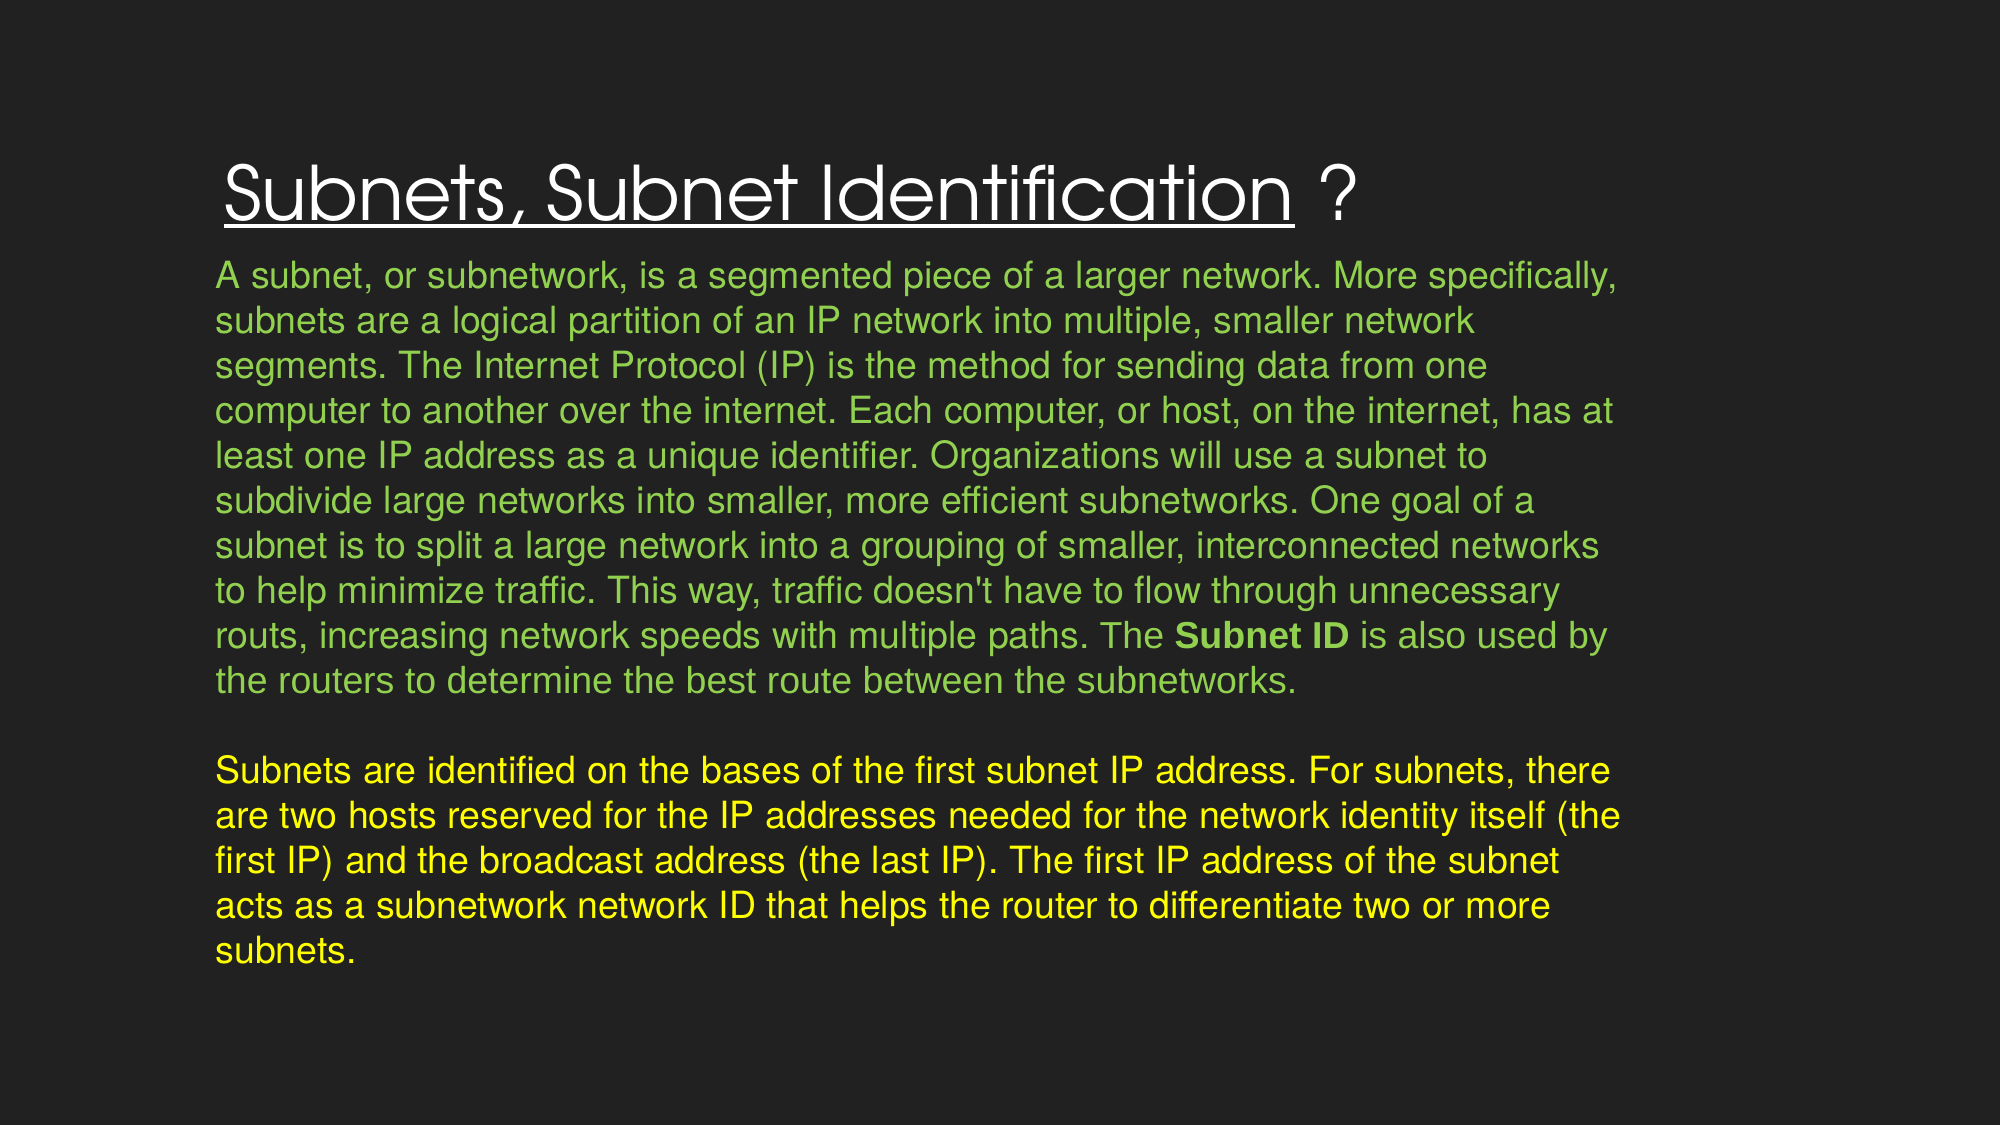

Subnets, Subnet Identification ?
A subnet, or subnetwork, is a segmented piece of a larger network. More specifically, subnets are a logical partition of an IP network into multiple, smaller network segments. The Internet Protocol (IP) is the method for sending data from one computer to another over the internet. Each computer, or host, on the internet, has at least one IP address as a unique identifier. Organizations will use a subnet to subdivide large networks into smaller, more efficient subnetworks. One goal of a subnet is to split a large network into a grouping of smaller, interconnected networks to help minimize traffic. This way, traffic doesn't have to flow through unnecessary routs, increasing network speeds with multiple paths. The Subnet ID is also used by the routers to determine the best route between the subnetworks.
Subnets are identified on the bases of the first subnet IP address. For subnets, there are two hosts reserved for the IP addresses needed for the network identity itself (the first IP) and the broadcast address (the last IP). The first IP address of the subnet acts as a subnetwork network ID that helps the router to differentiate two or more subnets.